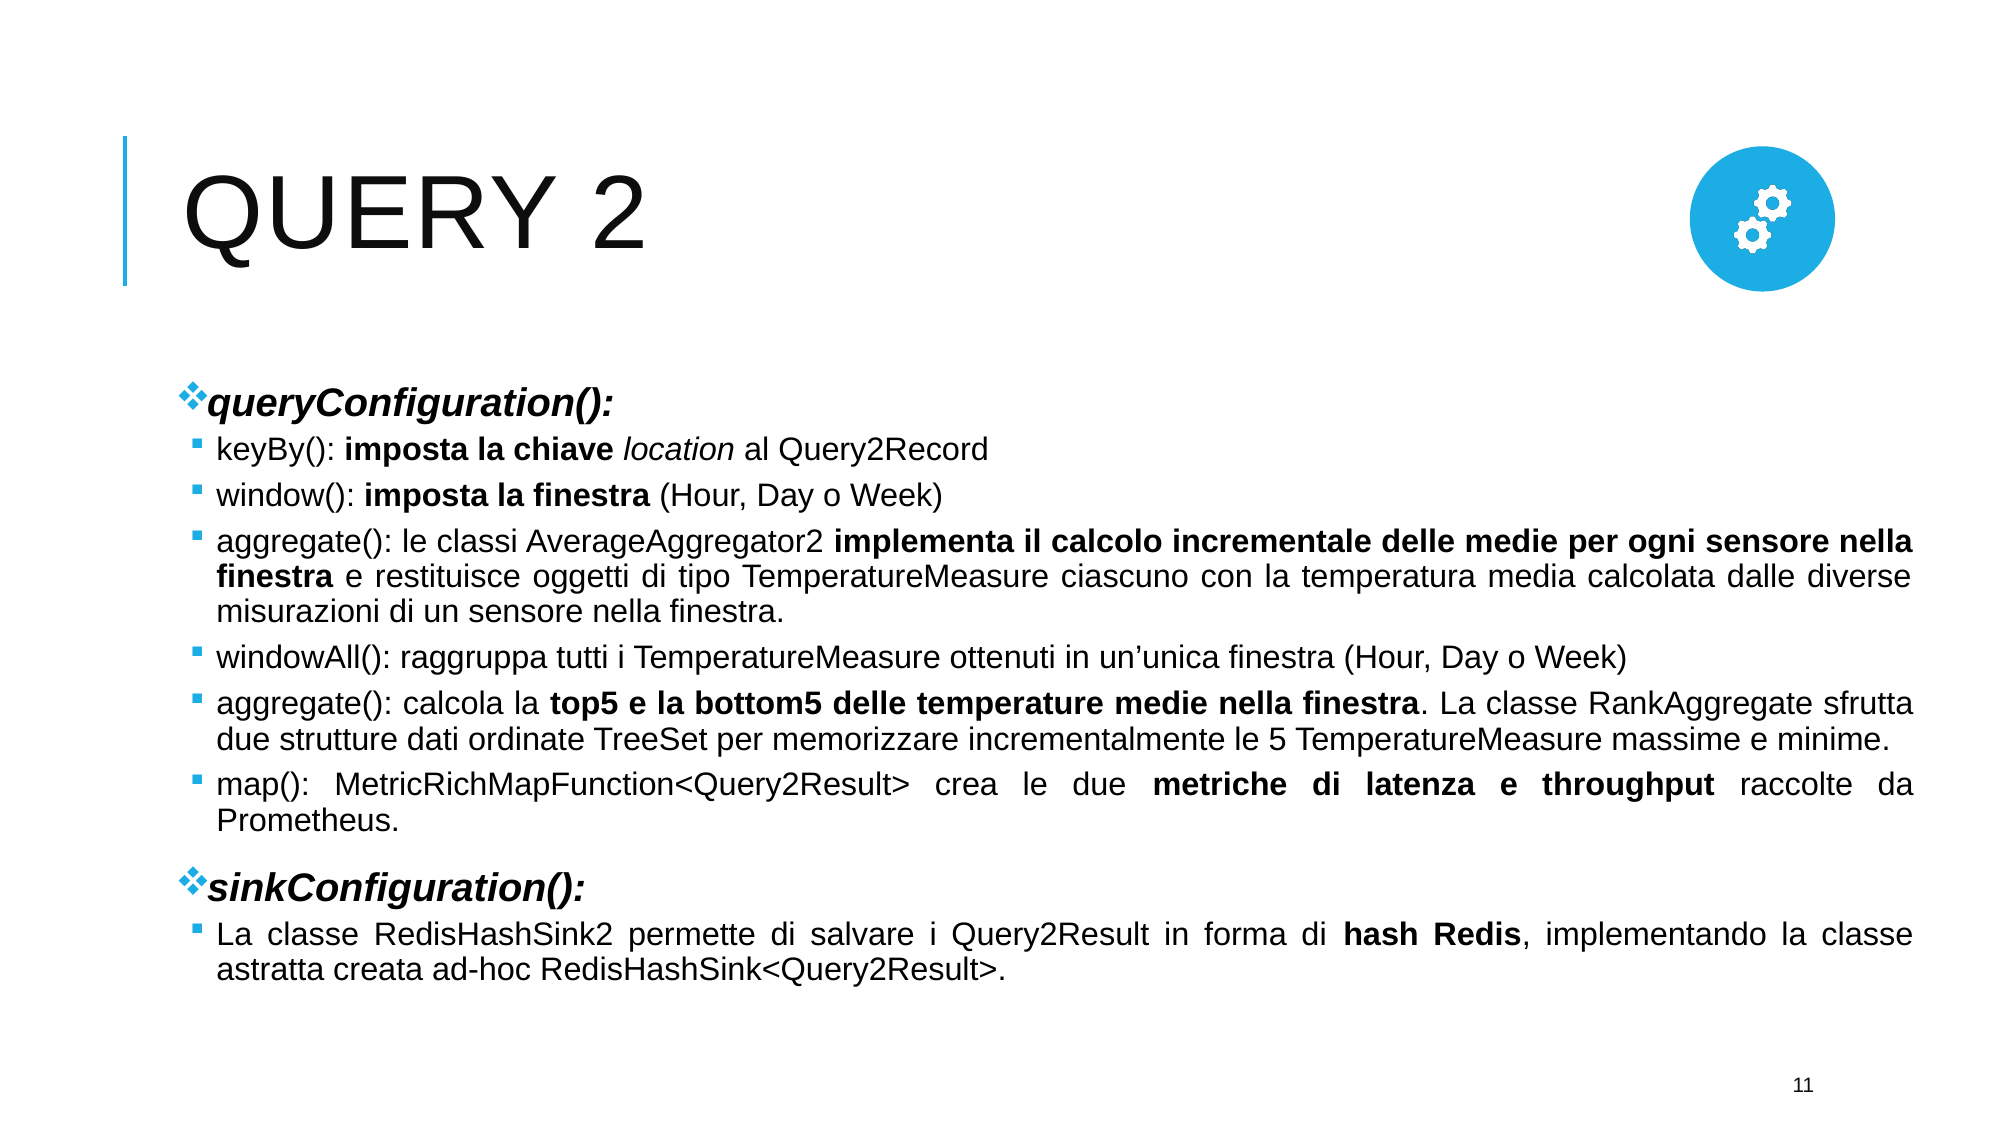

# Query 2

queryConfiguration():
keyBy(): imposta la chiave location al Query2Record
window(): imposta la finestra (Hour, Day o Week)
aggregate(): le classi AverageAggregator2 implementa il calcolo incrementale delle medie per ogni sensore nella finestra e restituisce oggetti di tipo TemperatureMeasure ciascuno con la temperatura media calcolata dalle diverse misurazioni di un sensore nella finestra.
windowAll(): raggruppa tutti i TemperatureMeasure ottenuti in un’unica finestra (Hour, Day o Week)
aggregate(): calcola la top5 e la bottom5 delle temperature medie nella finestra. La classe RankAggregate sfrutta due strutture dati ordinate TreeSet per memorizzare incrementalmente le 5 TemperatureMeasure massime e minime.
map(): MetricRichMapFunction<Query2Result> crea le due metriche di latenza e throughput raccolte da Prometheus.
sinkConfiguration():
La classe RedisHashSink2 permette di salvare i Query2Result in forma di hash Redis, implementando la classe astratta creata ad-hoc RedisHashSink<Query2Result>.
11